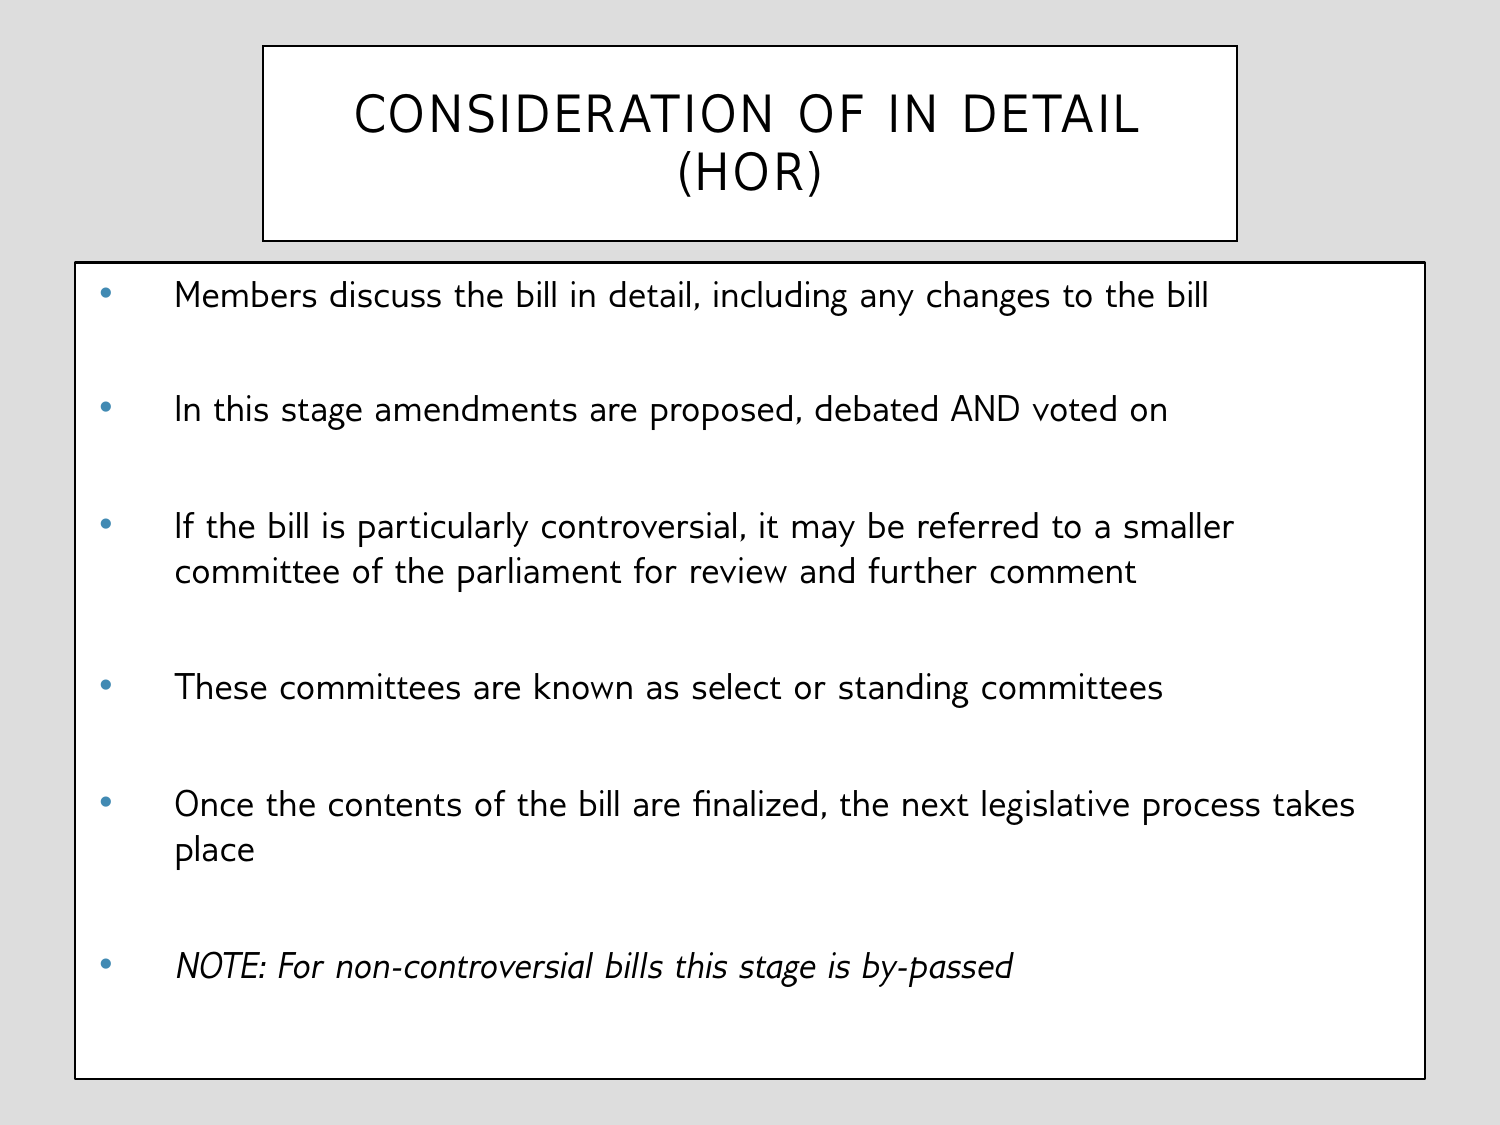

# Consideration of in detail (HOR)
Members discuss the bill in detail, including any changes to the bill

In this stage amendments are proposed, debated AND voted on

If the bill is particularly controversial, it may be referred to a smaller committee of the parliament for review and further comment

These committees are known as select or standing committees

Once the contents of the bill are finalized, the next legislative process takes place

NOTE: For non-controversial bills this stage is by-passed